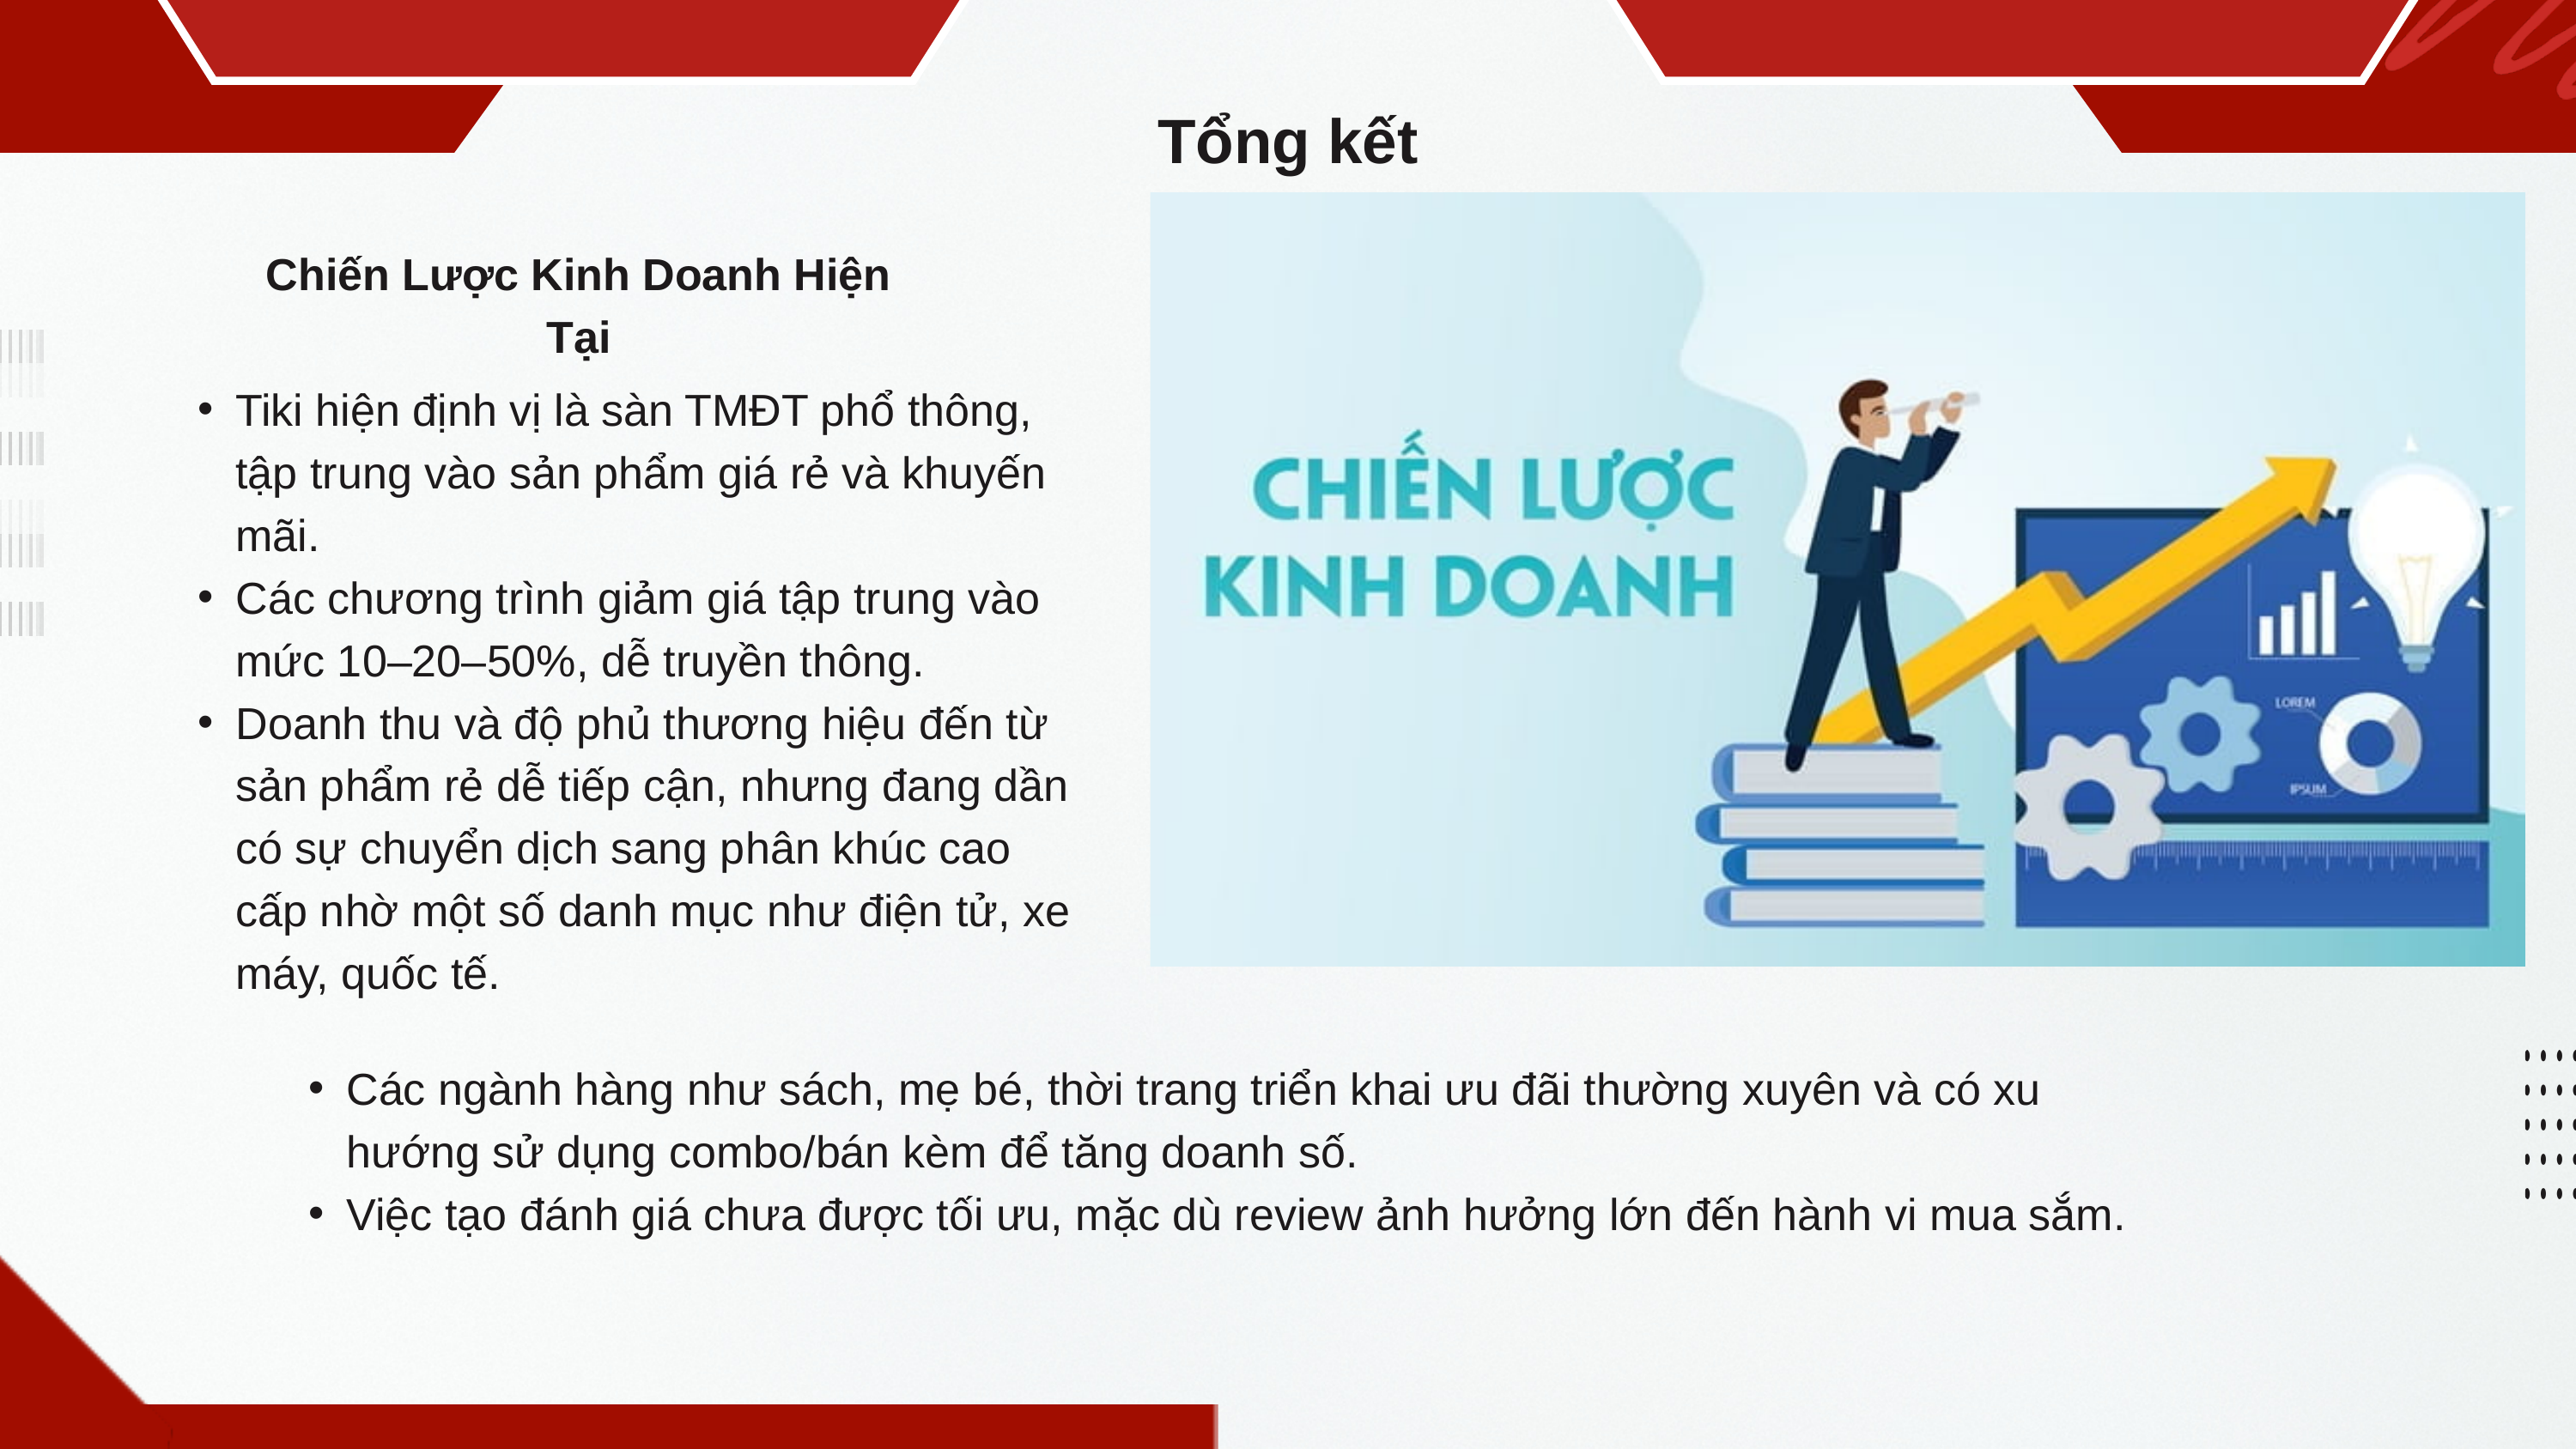

Tổng kết

Chiến Lược Kinh Doanh Hiện Tại
Tiki hiện định vị là sàn TMĐT phổ thông, tập trung vào sản phẩm giá rẻ và khuyến mãi.
Các chương trình giảm giá tập trung vào mức 10–20–50%, dễ truyền thông.
Doanh thu và độ phủ thương hiệu đến từ sản phẩm rẻ dễ tiếp cận, nhưng đang dần có sự chuyển dịch sang phân khúc cao cấp nhờ một số danh mục như điện tử, xe máy, quốc tế.

Các ngành hàng như sách, mẹ bé, thời trang triển khai ưu đãi thường xuyên và có xu hướng sử dụng combo/bán kèm để tăng doanh số.
Việc tạo đánh giá chưa được tối ưu, mặc dù review ảnh hưởng lớn đến hành vi mua sắm.